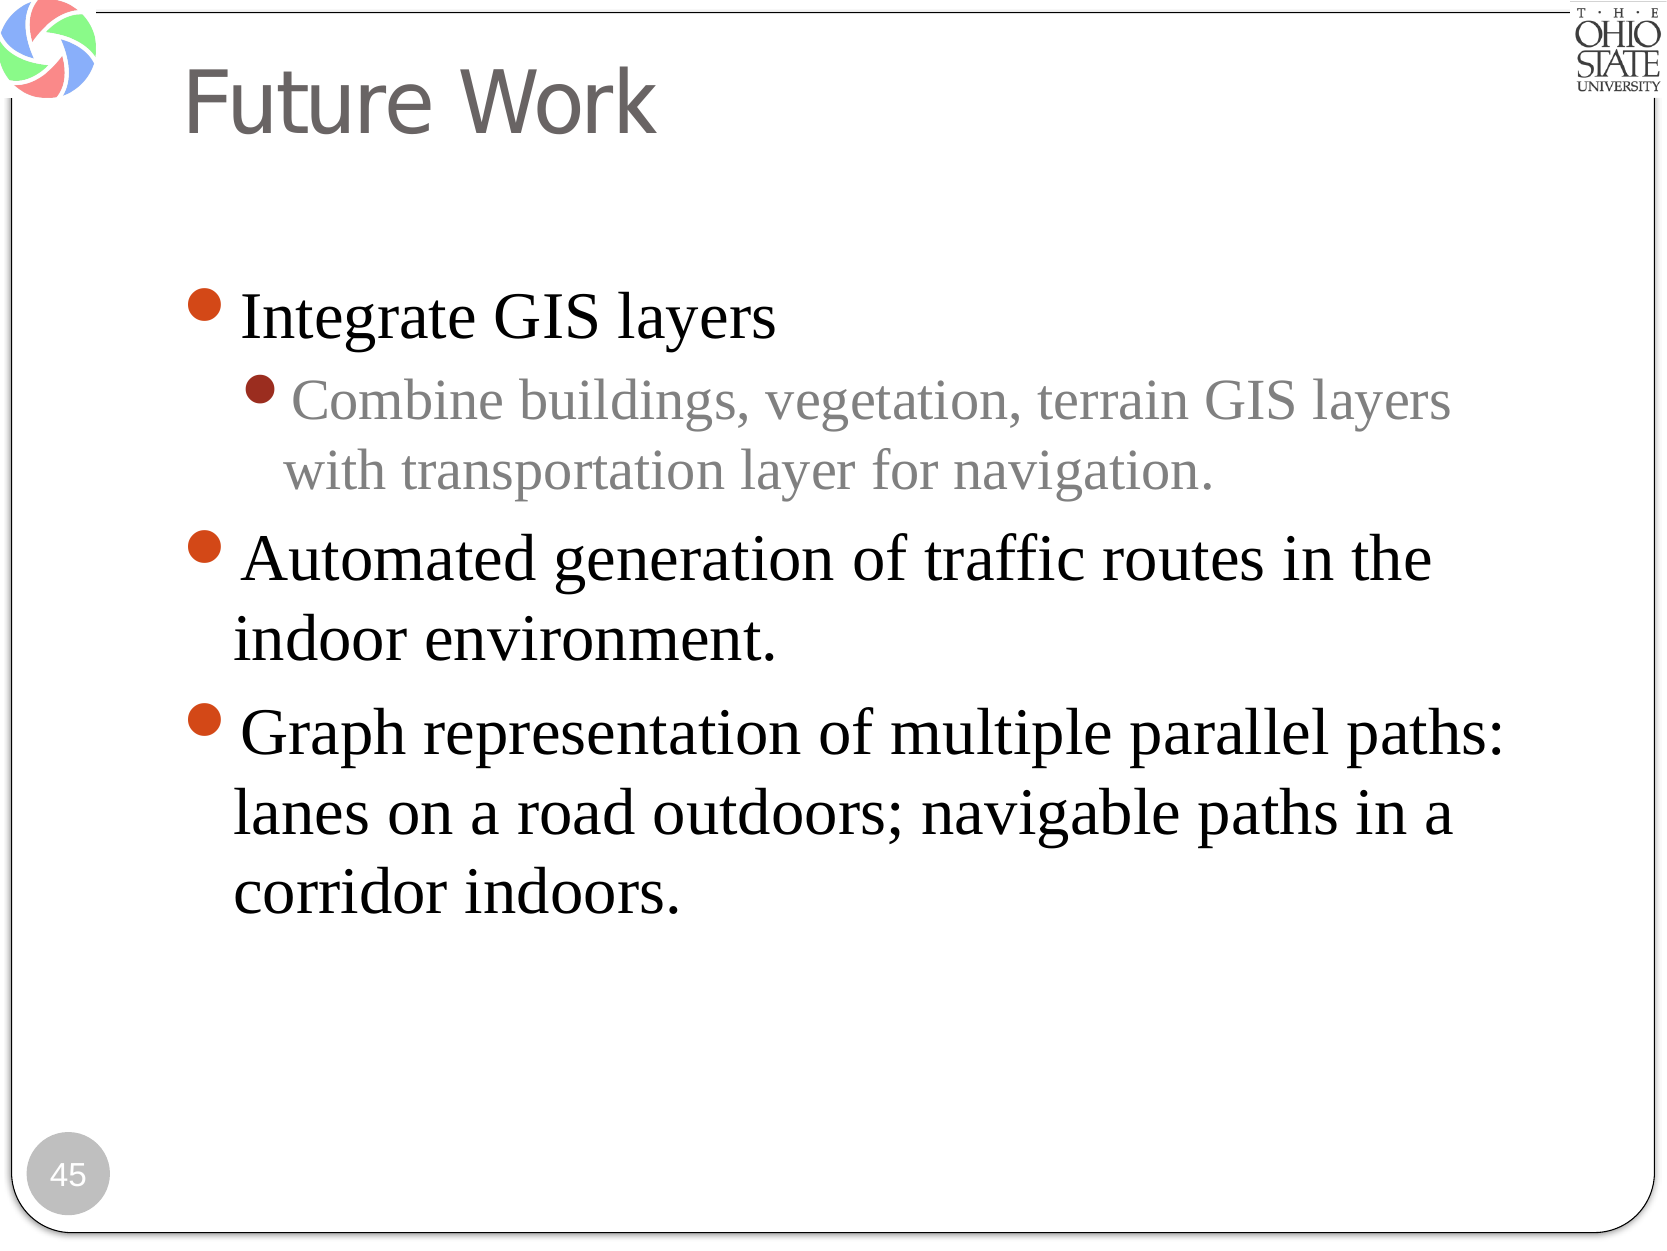

# Future Work
Integrate GIS layers
Combine buildings, vegetation, terrain GIS layers with transportation layer for navigation.
Automated generation of traffic routes in the indoor environment.
Graph representation of multiple parallel paths: lanes on a road outdoors; navigable paths in a corridor indoors.

45